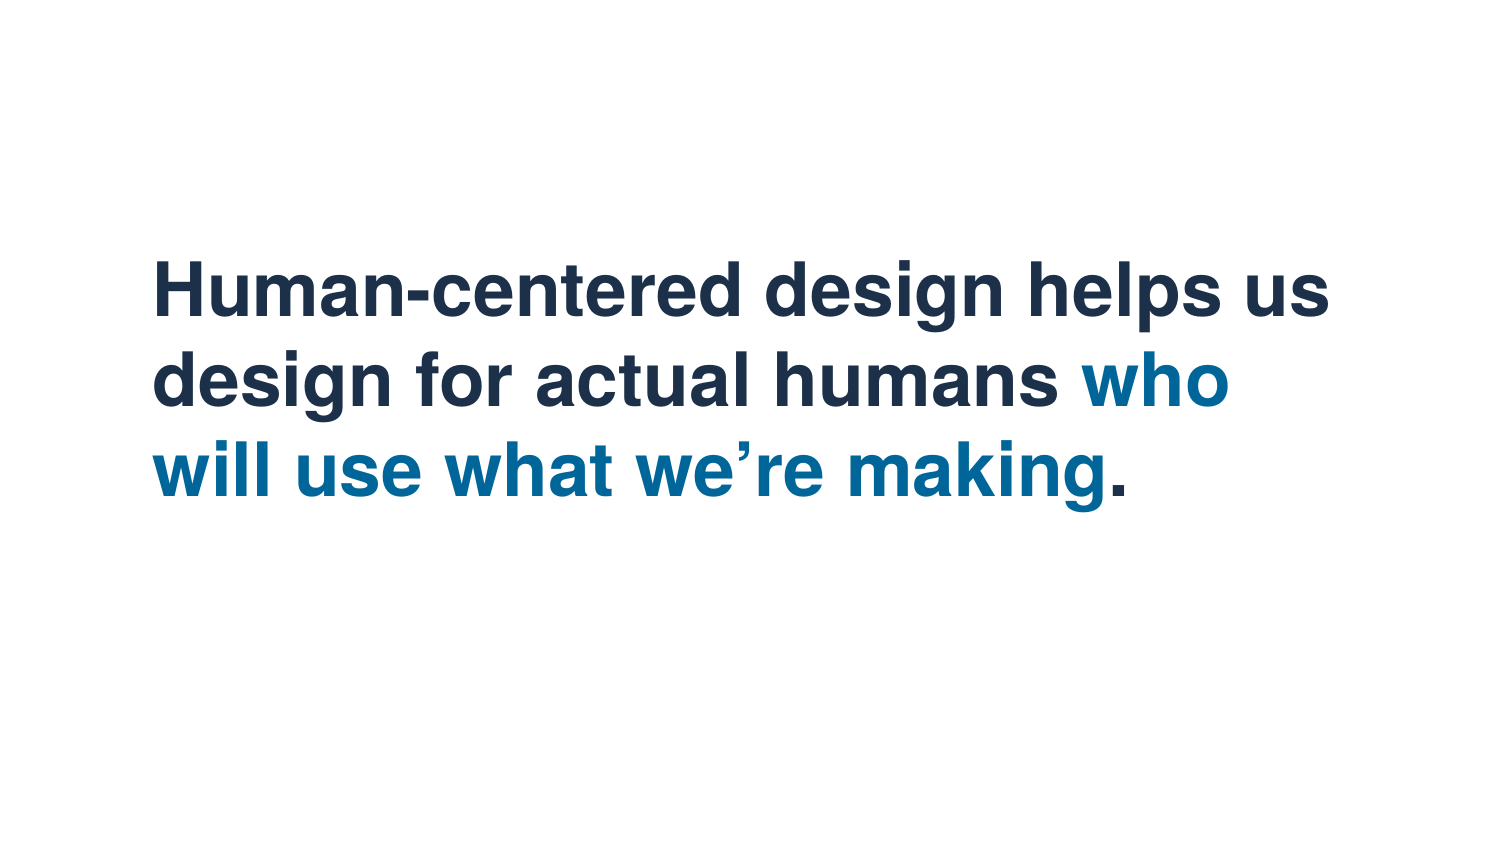

# Human-centered design helps us design for actual humans who will use what we’re making.